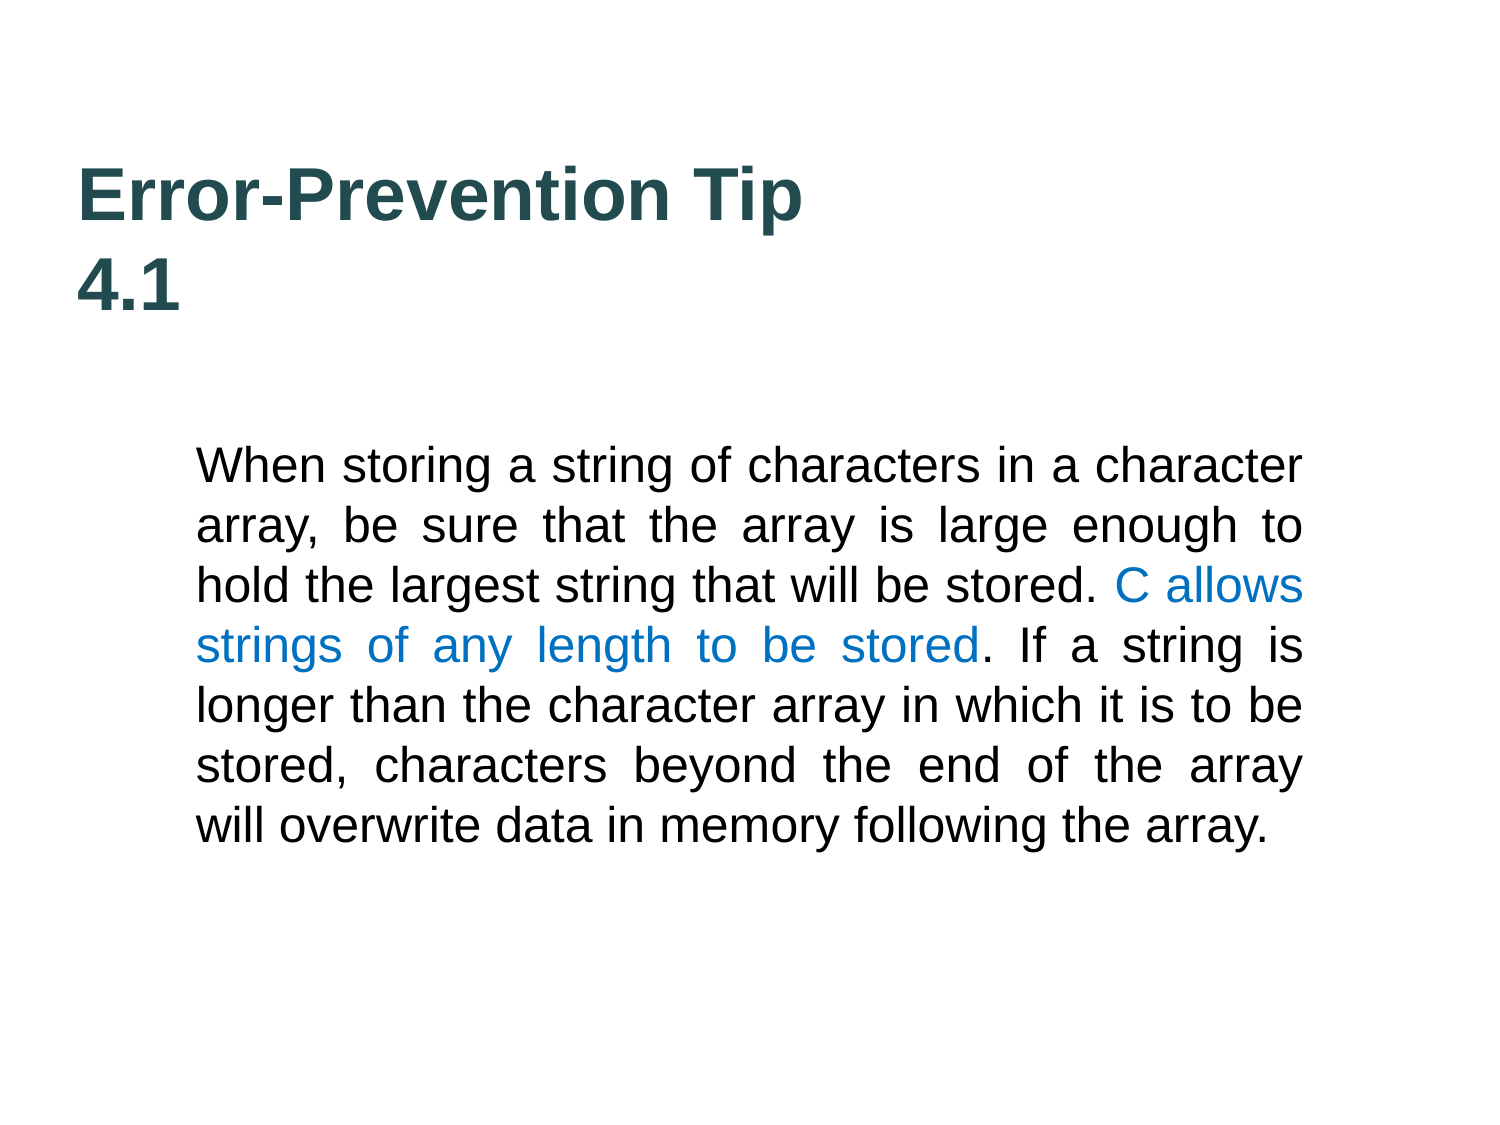

# Error-Prevention Tip 4.1
When storing a string of characters in a character array, be sure that the array is large enough to hold the largest string that will be stored. C allows strings of any length to be stored. If a string is longer than the character array in which it is to be stored, characters beyond the end of the array will overwrite data in memory following the array.